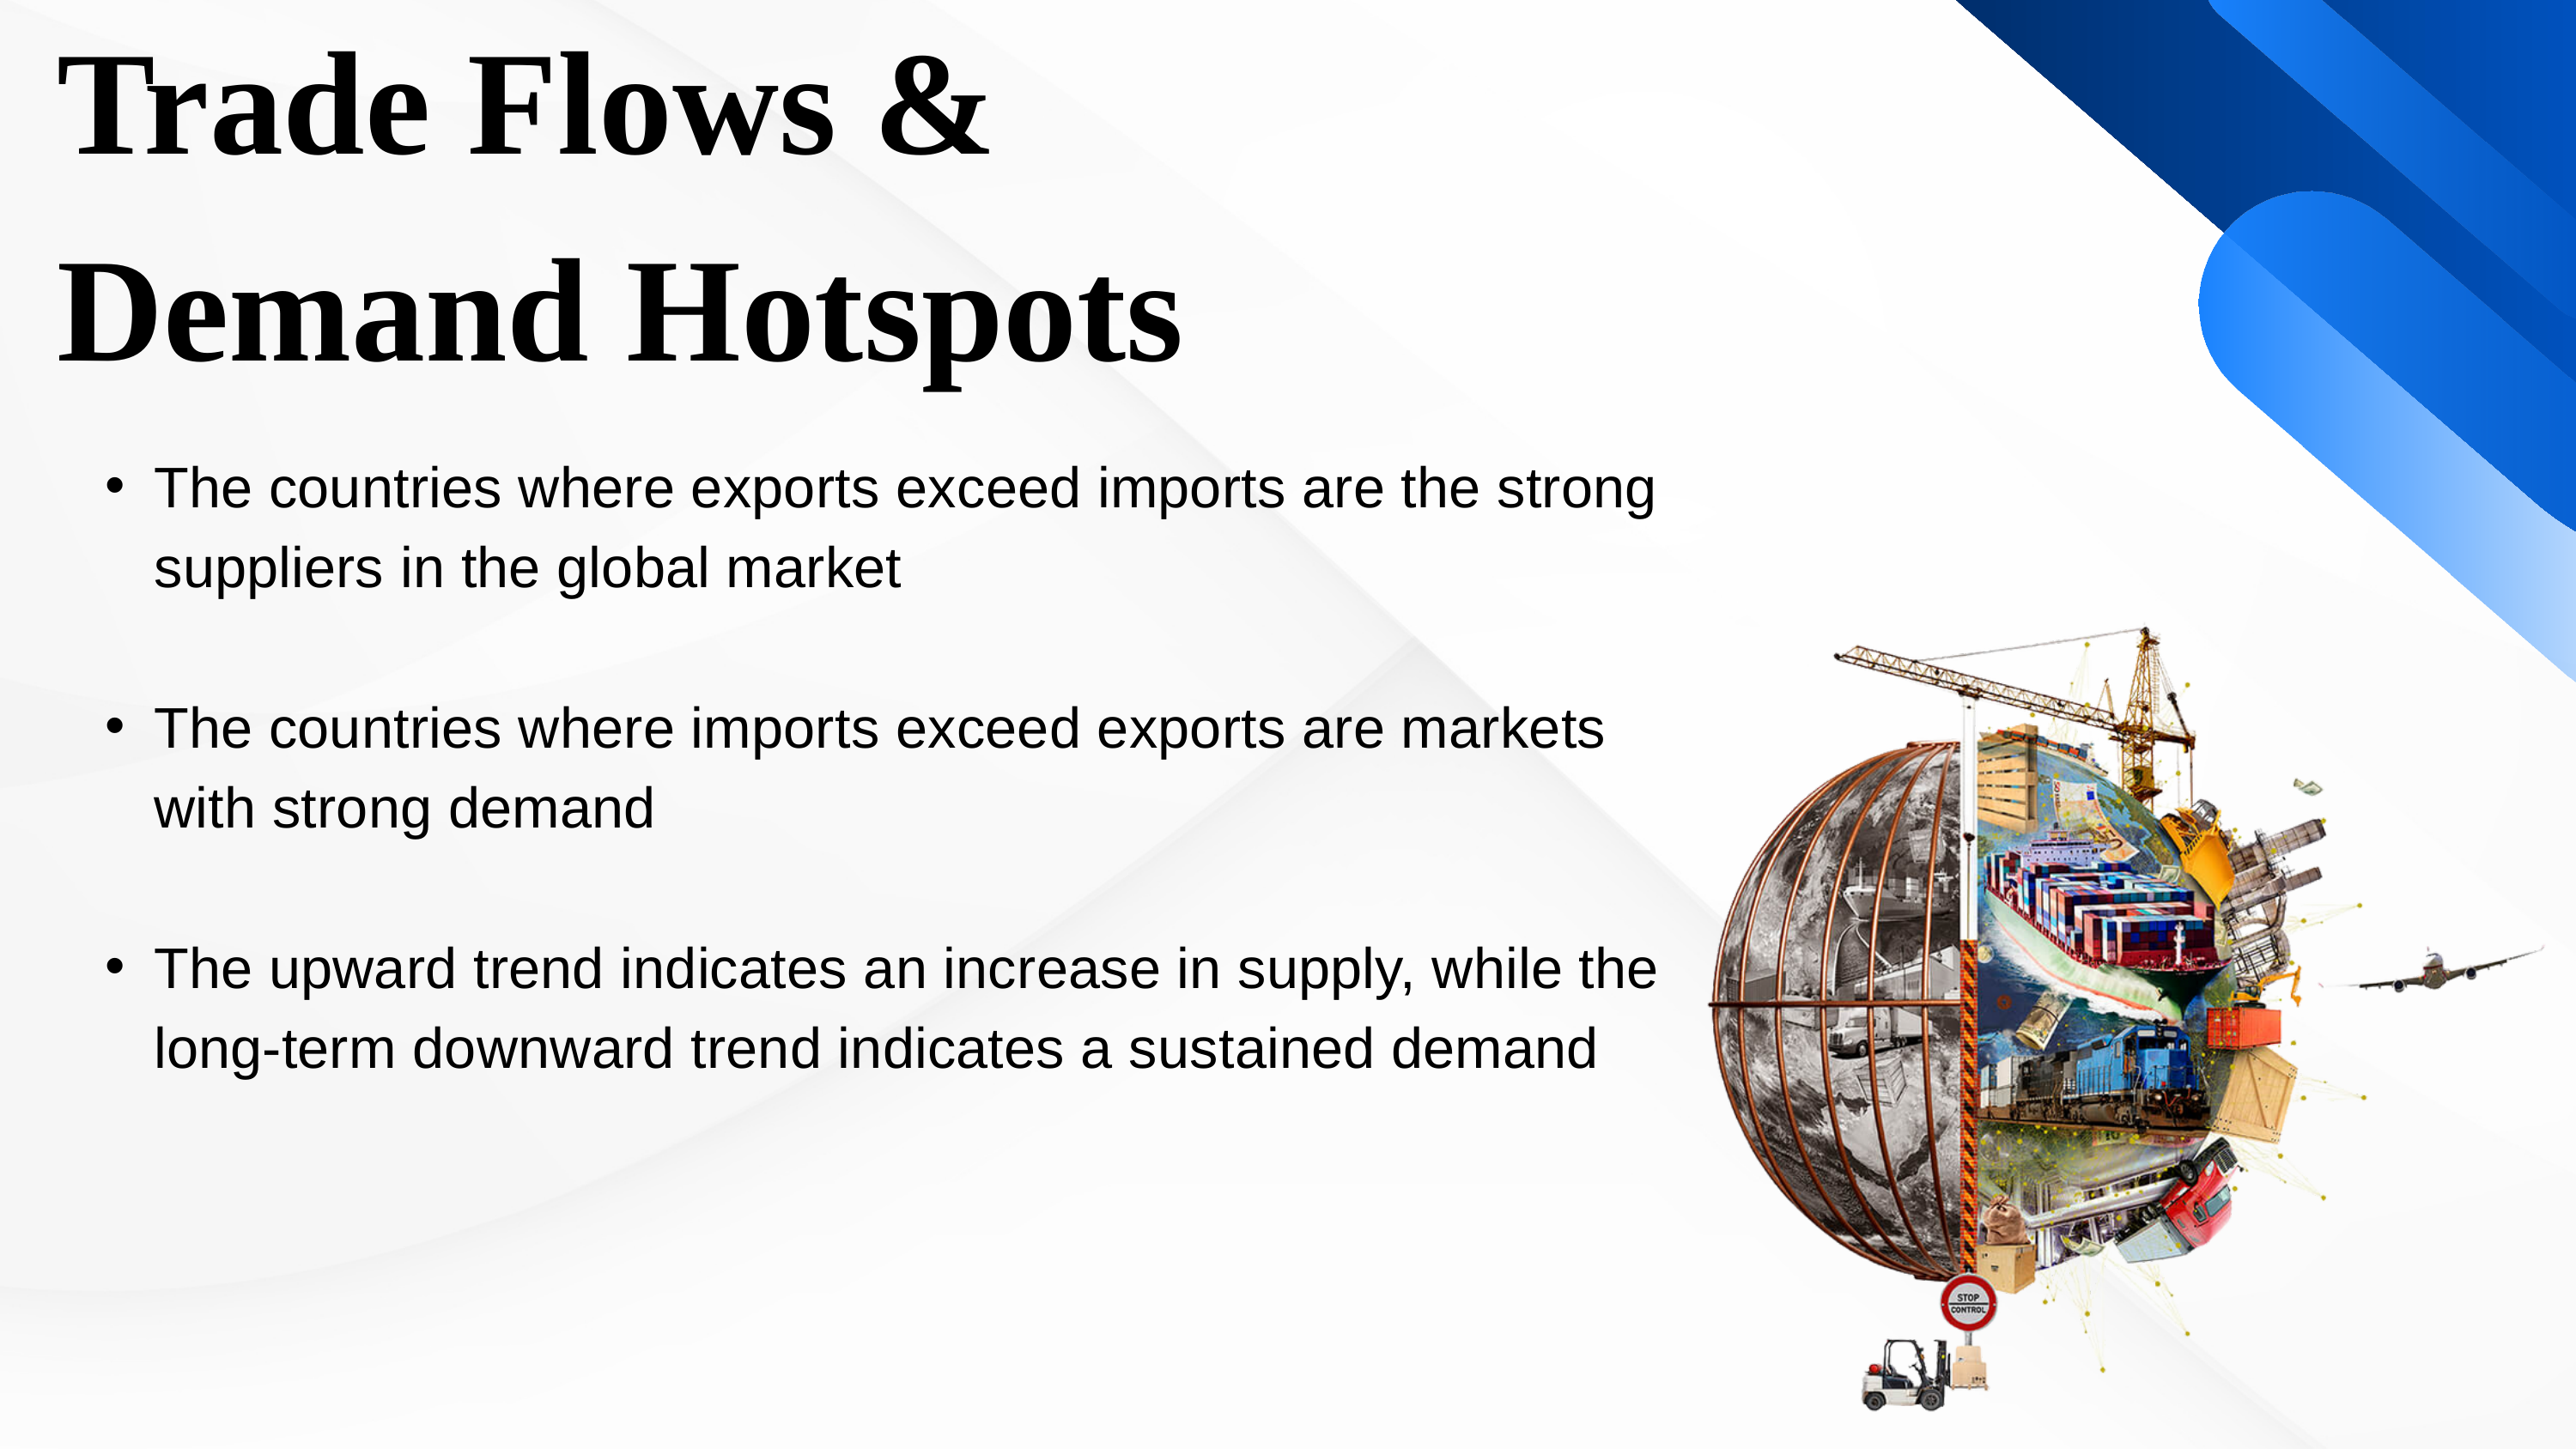

Trade Flows & Demand Hotspots

The countries where exports exceed imports are the strong suppliers in the global market

The countries where imports exceed exports are markets with strong demand

The upward trend indicates an increase in supply, while the long-term downward trend indicates a sustained demand